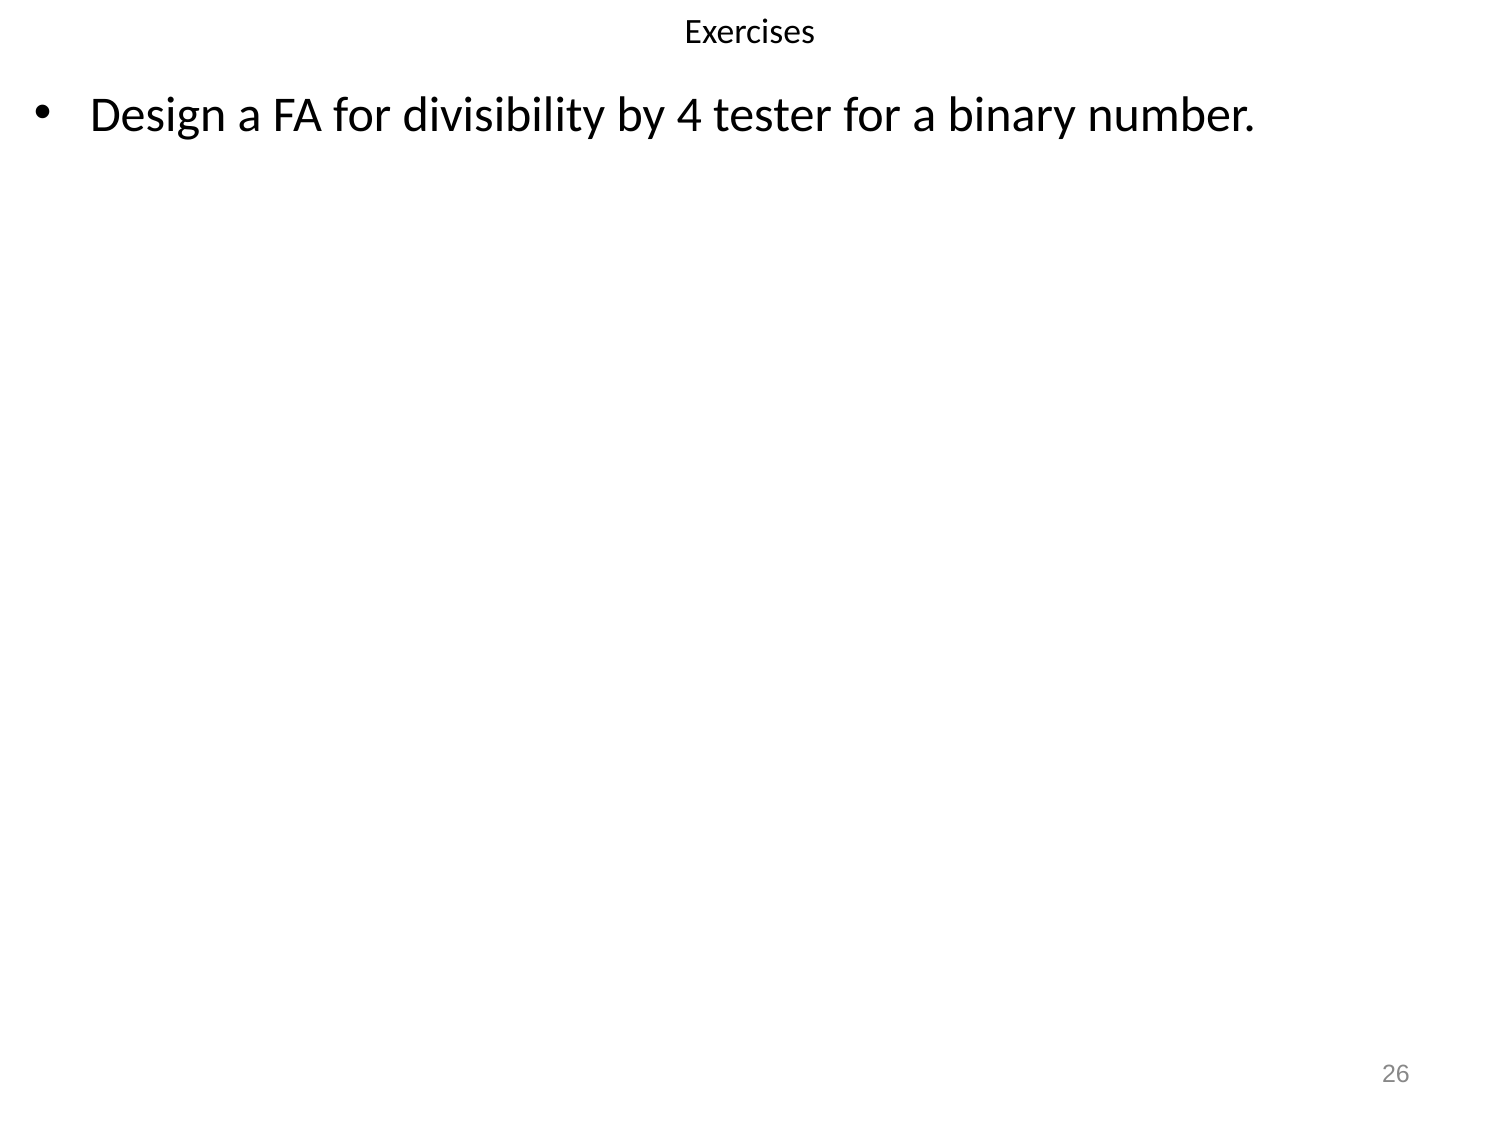

# Exercises
Design a FA for divisibility by 4 tester for a binary number.

26